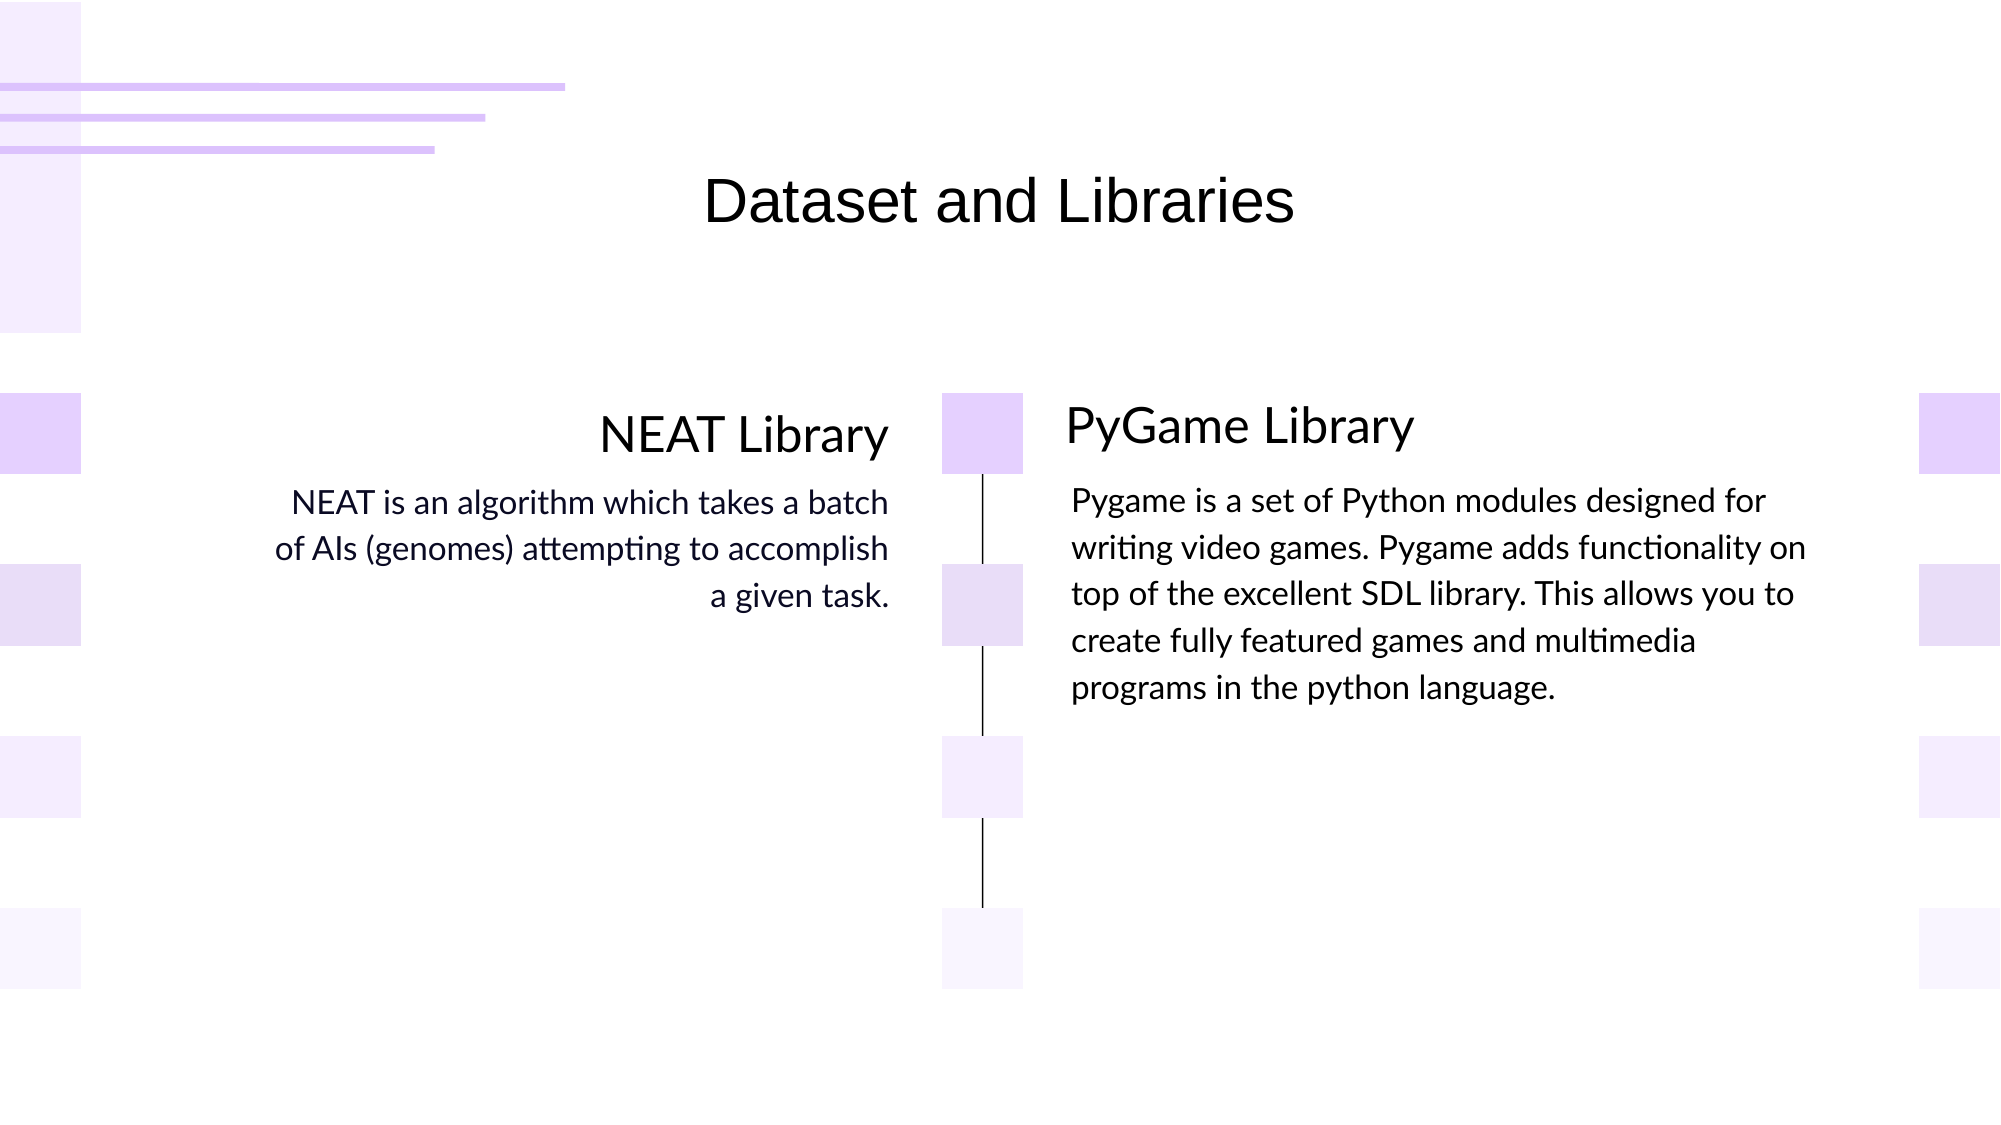

Dataset and Libraries

PyGame Library
NEAT Library
Pygame is a set of Python modules designed for writing video games. Pygame adds functionality on top of the excellent SDL library. This allows you to create fully featured games and multimedia programs in the python language.
NEAT is an algorithm which takes a batch of AIs (genomes) attempting to accomplish a given task.